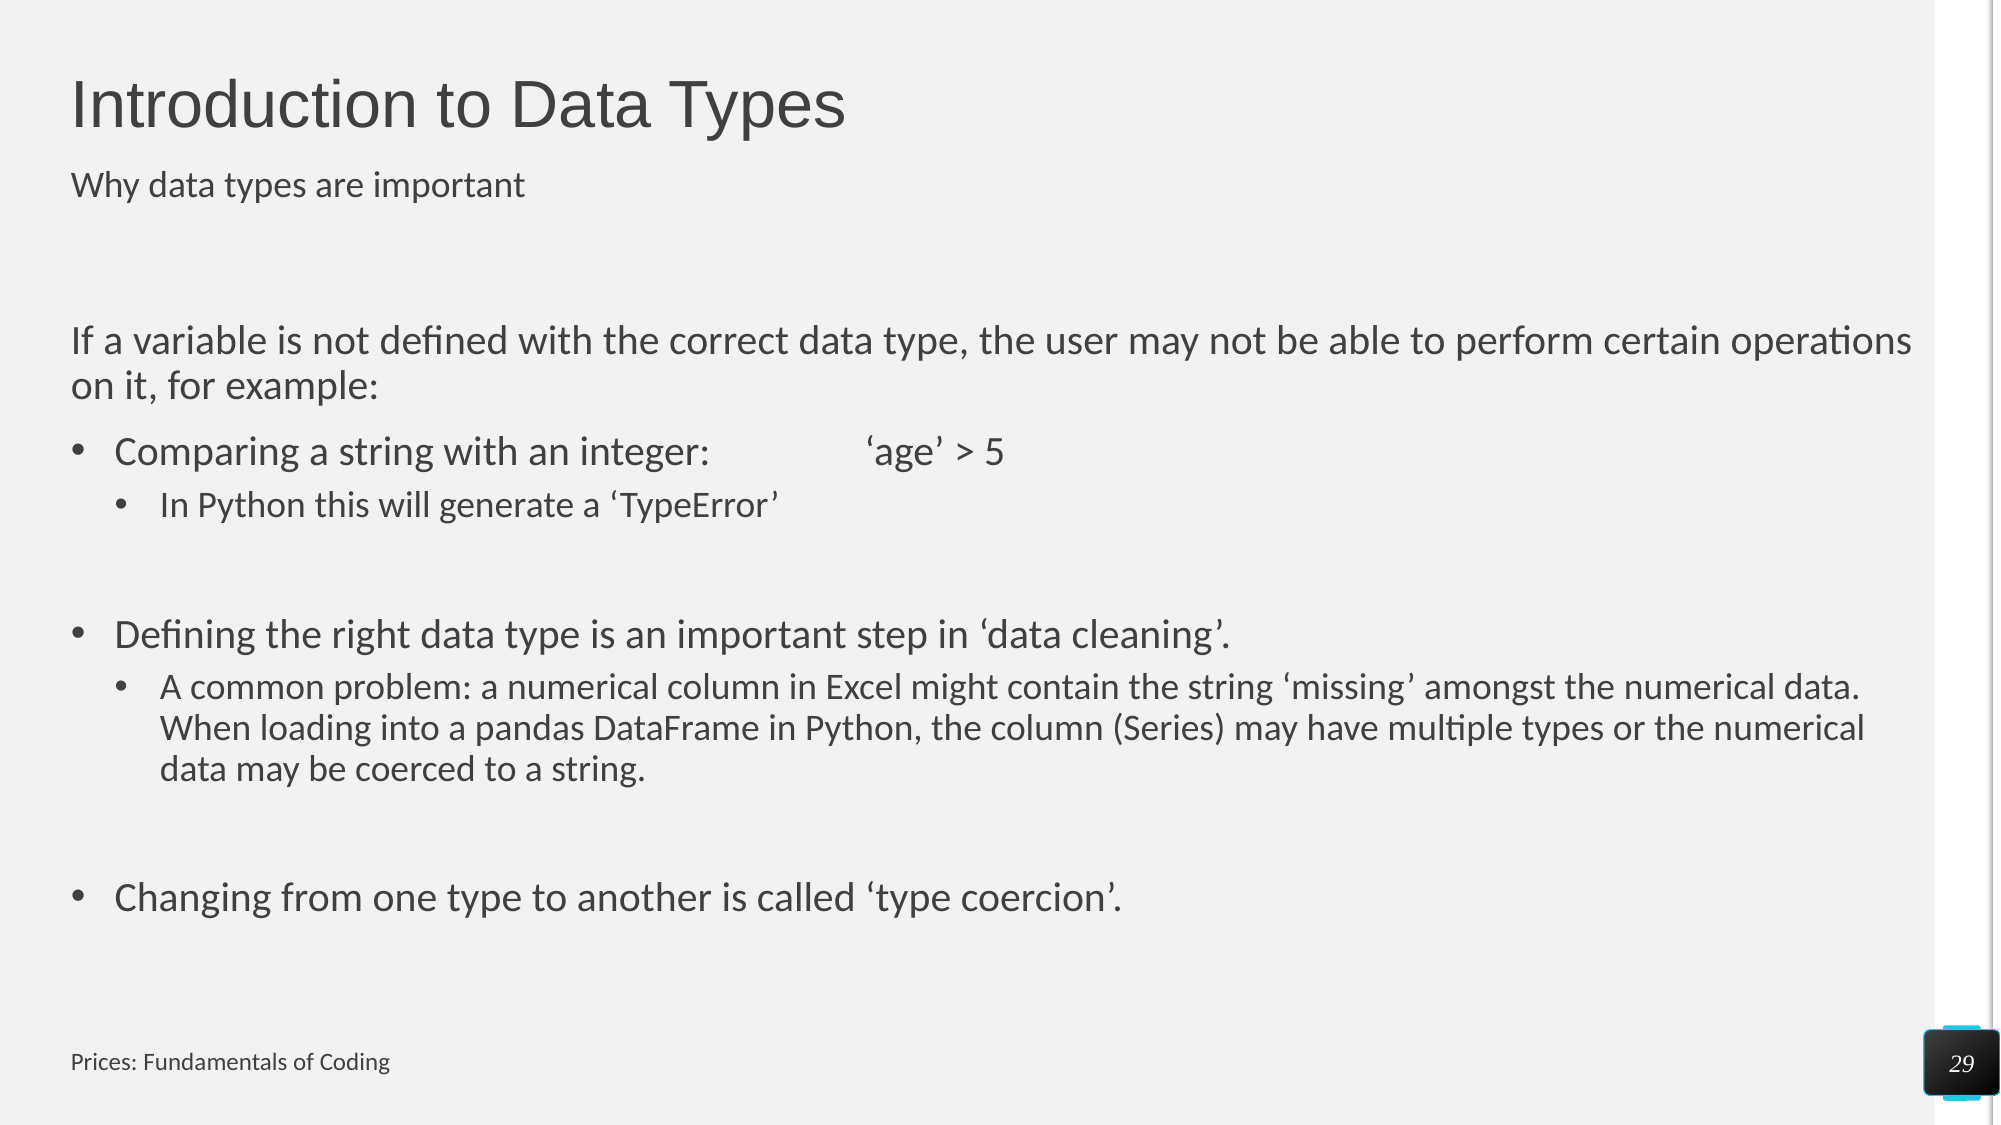

# Introduction to Data Types
Why data types are important

If a variable is not defined with the correct data type, the user may not be able to perform certain operations on it, for example:
Comparing a string with an integer: 	‘age’ > 5
In Python this will generate a ‘TypeError’

Defining the right data type is an important step in ‘data cleaning’.
A common problem: a numerical column in Excel might contain the string ‘missing’ amongst the numerical data. When loading into a pandas DataFrame in Python, the column (Series) may have multiple types or the numerical data may be coerced to a string.

Changing from one type to another is called ‘type coercion’.
29
Prices: Fundamentals of Coding